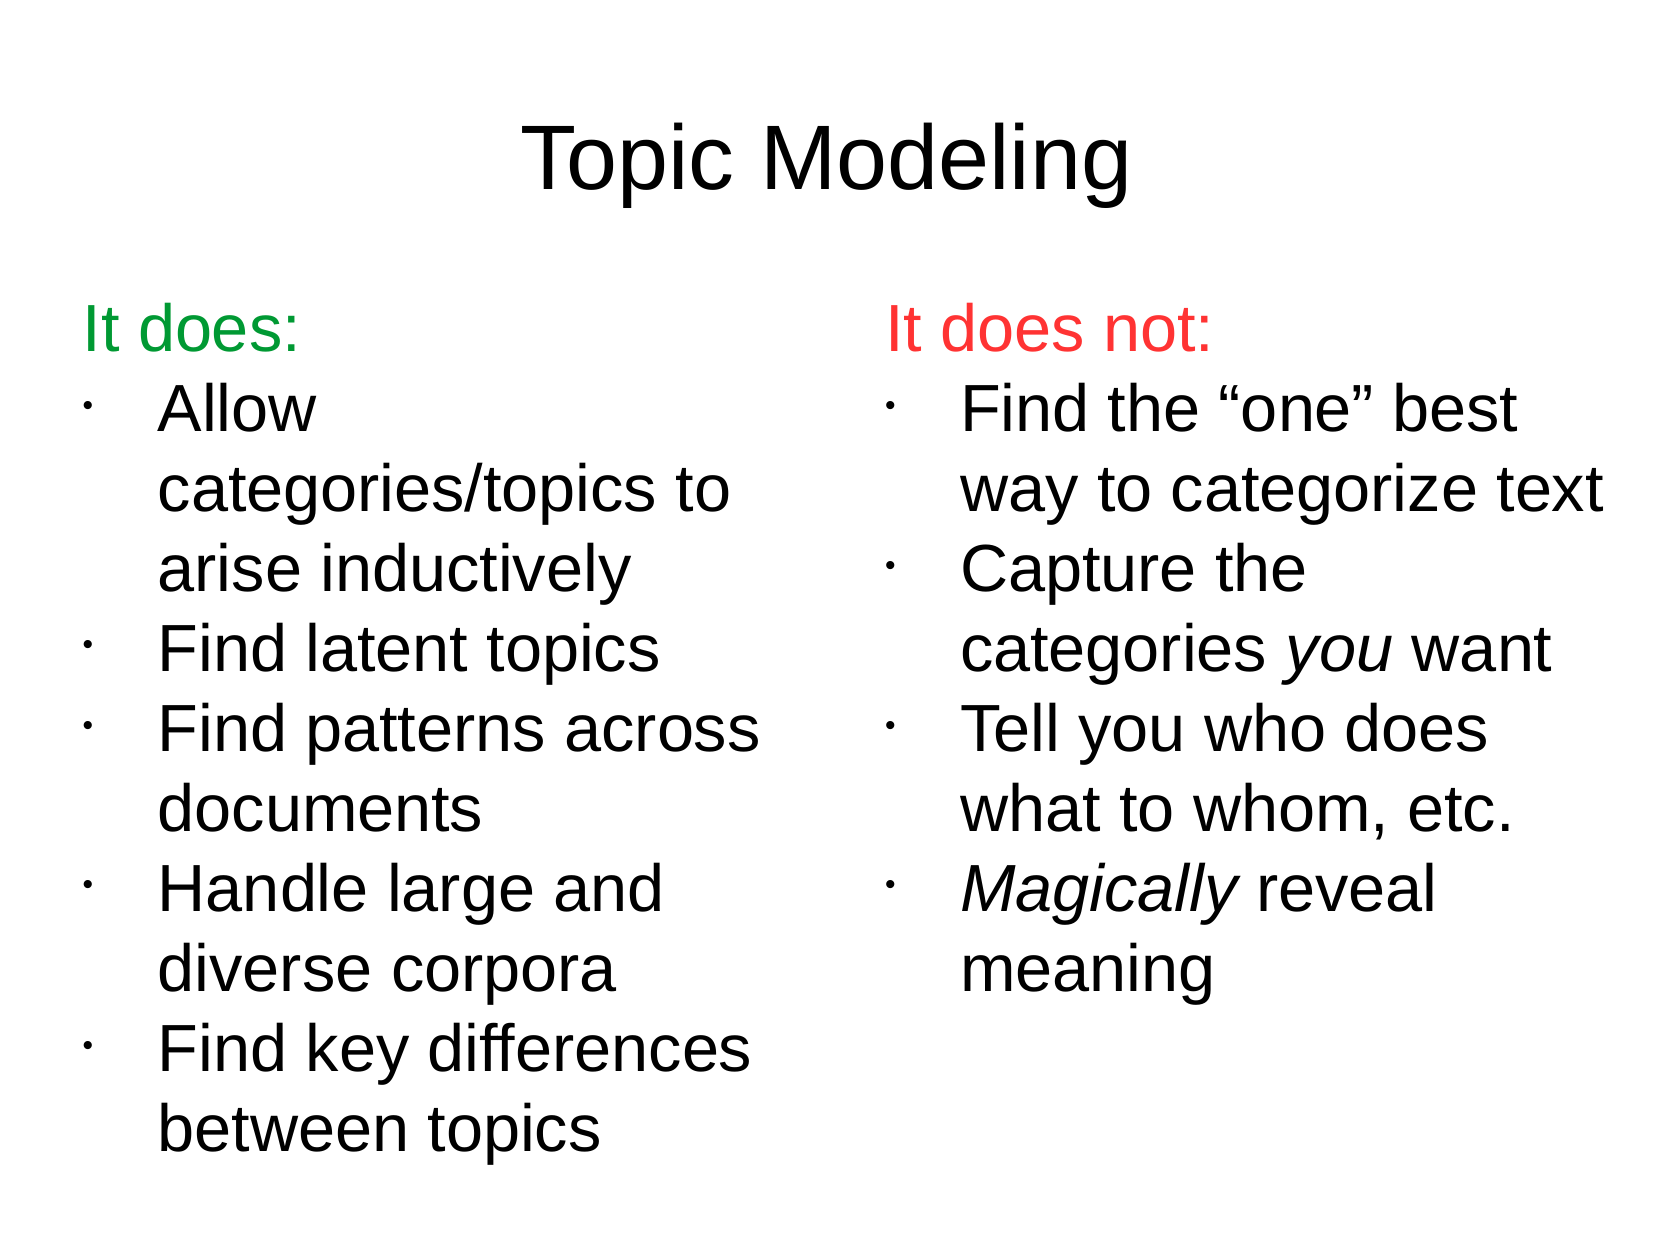

Topic Modeling
It does:
Allow categories/topics to arise inductively
Find latent topics
Find patterns across documents
Handle large and diverse corpora
Find key differences between topics
It does not:
Find the “one” best way to categorize text
Capture the categories you want
Tell you who does what to whom, etc.
Magically reveal meaning